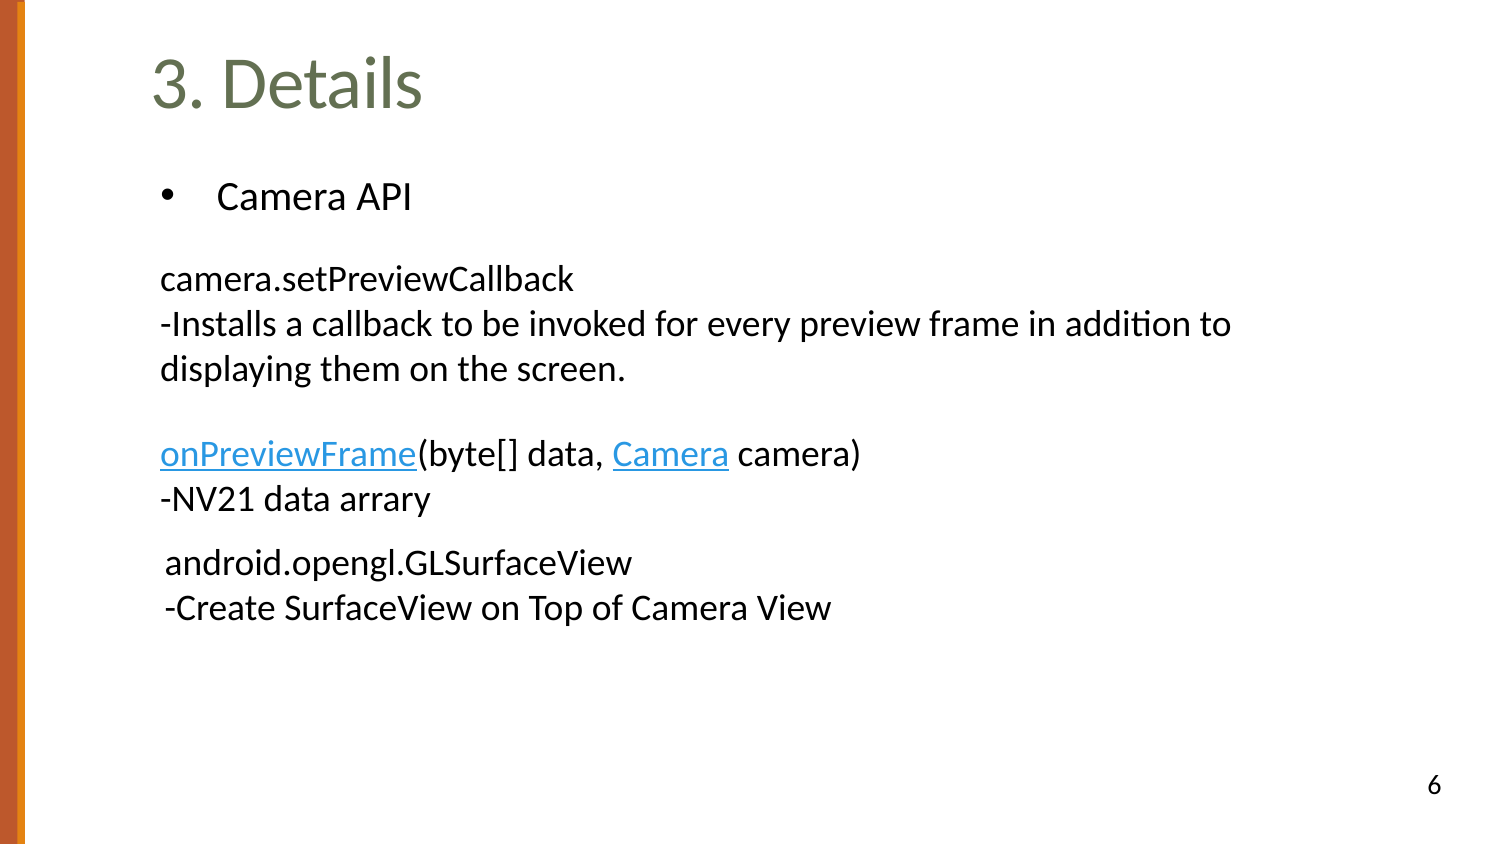

# 3. Details
Camera API
camera.setPreviewCallback
-Installs a callback to be invoked for every preview frame in addition to displaying them on the screen.

onPreviewFrame(byte[] data, Camera camera)
-NV21 data arrary
android.opengl.GLSurfaceView
-Create SurfaceView on Top of Camera View
6